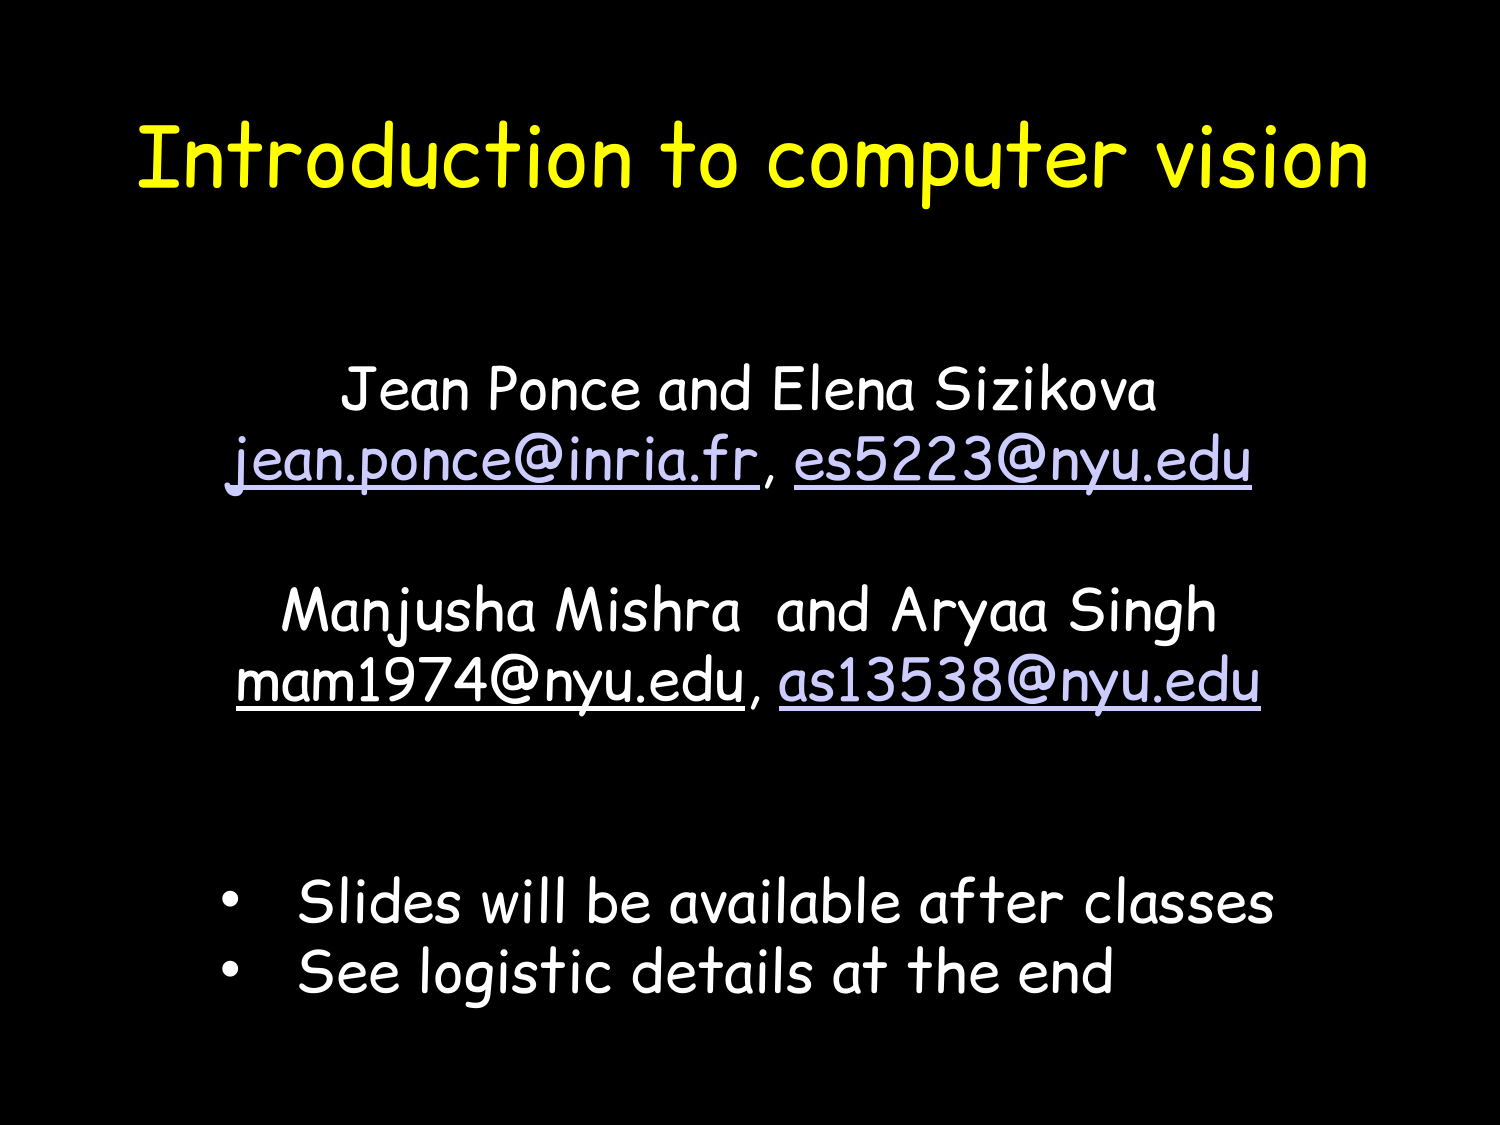

Introduction to computer vision
Jean Ponce and Elena Sizikova
jean.ponce@inria.fr, es5223@nyu.edu

Manjusha Mishra  and Aryaa Singh
mam1974@nyu.edu, as13538@nyu.edu

Slides will be available after classes
See logistic details at the end